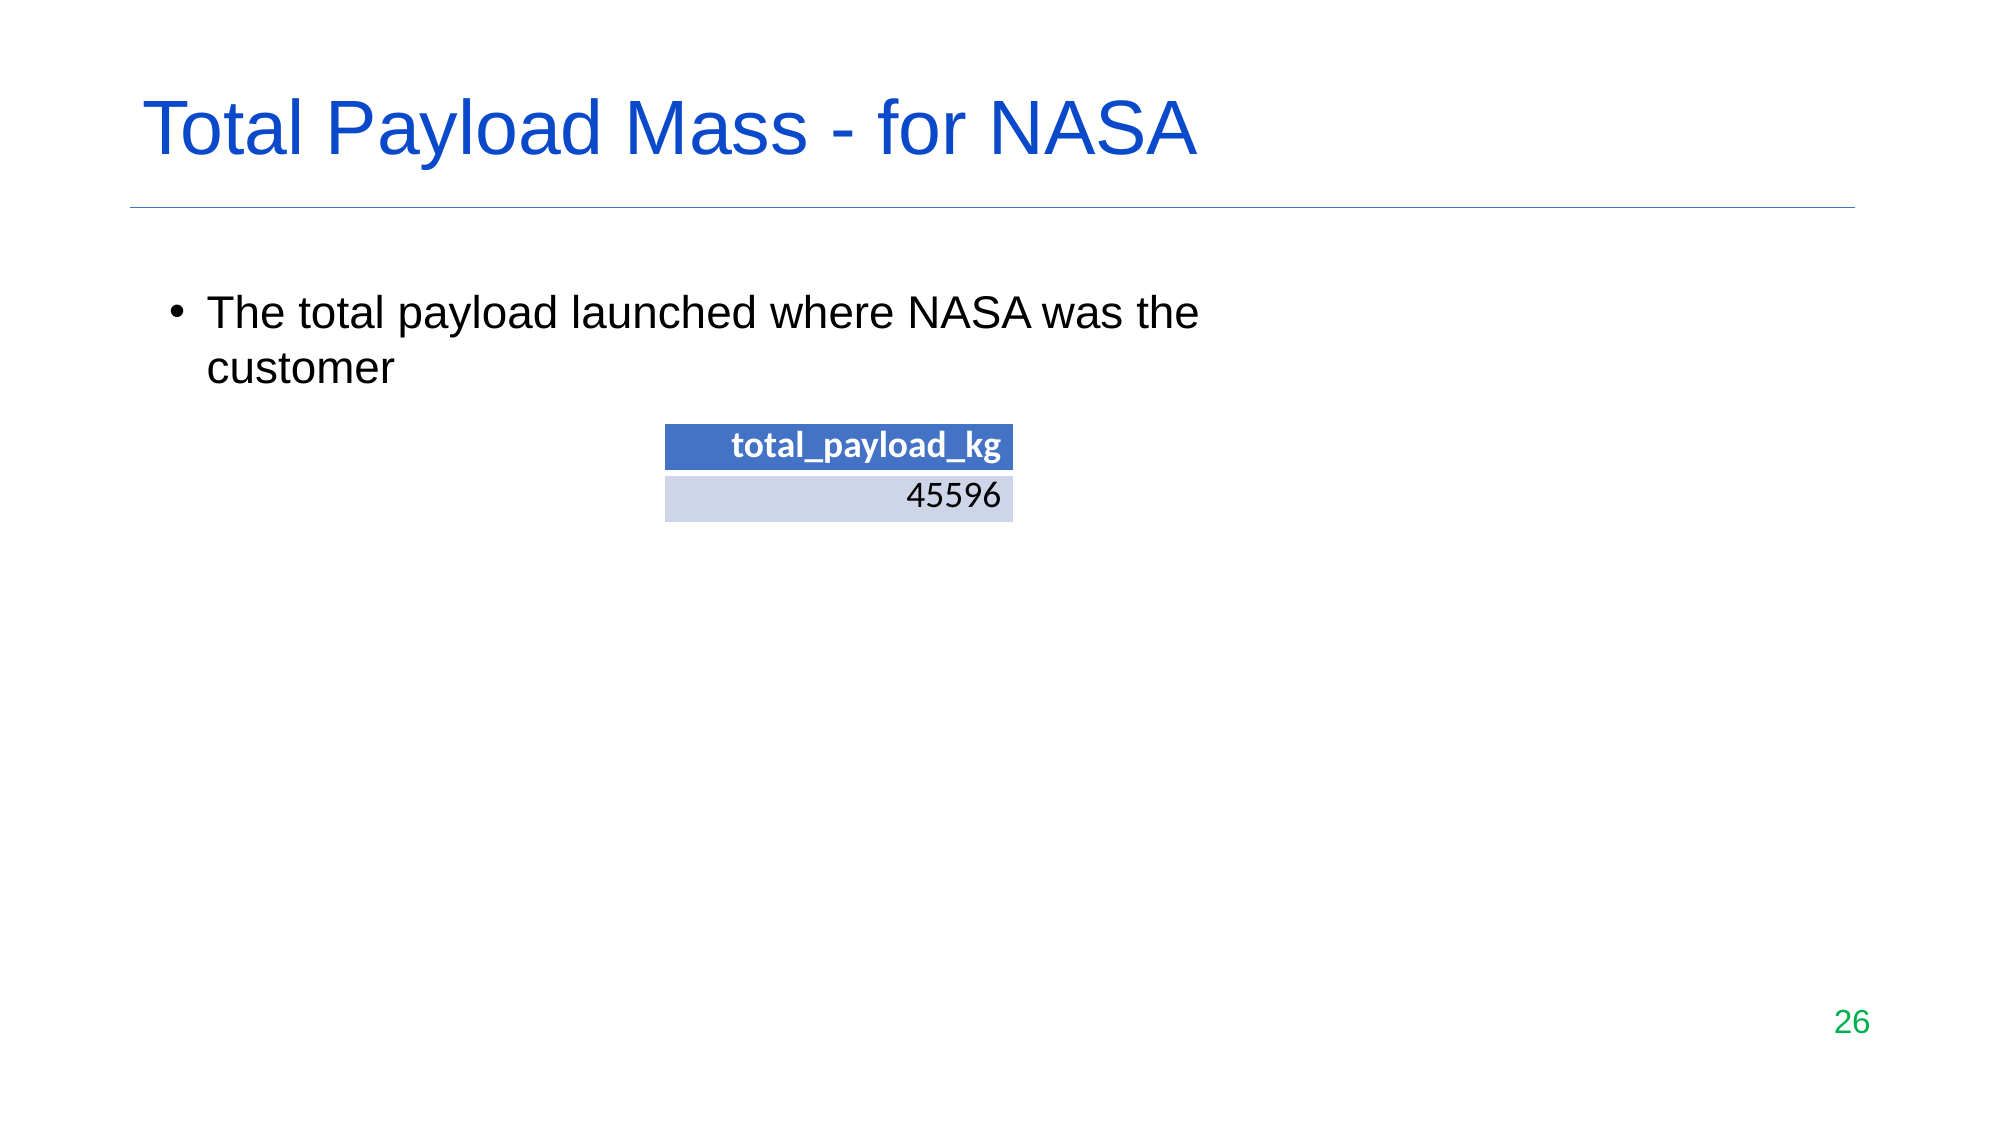

# Total Payload Mass - for NASA
The total payload launched where NASA was the customer
| total\_payload\_kg |
| --- |
| 45596 |